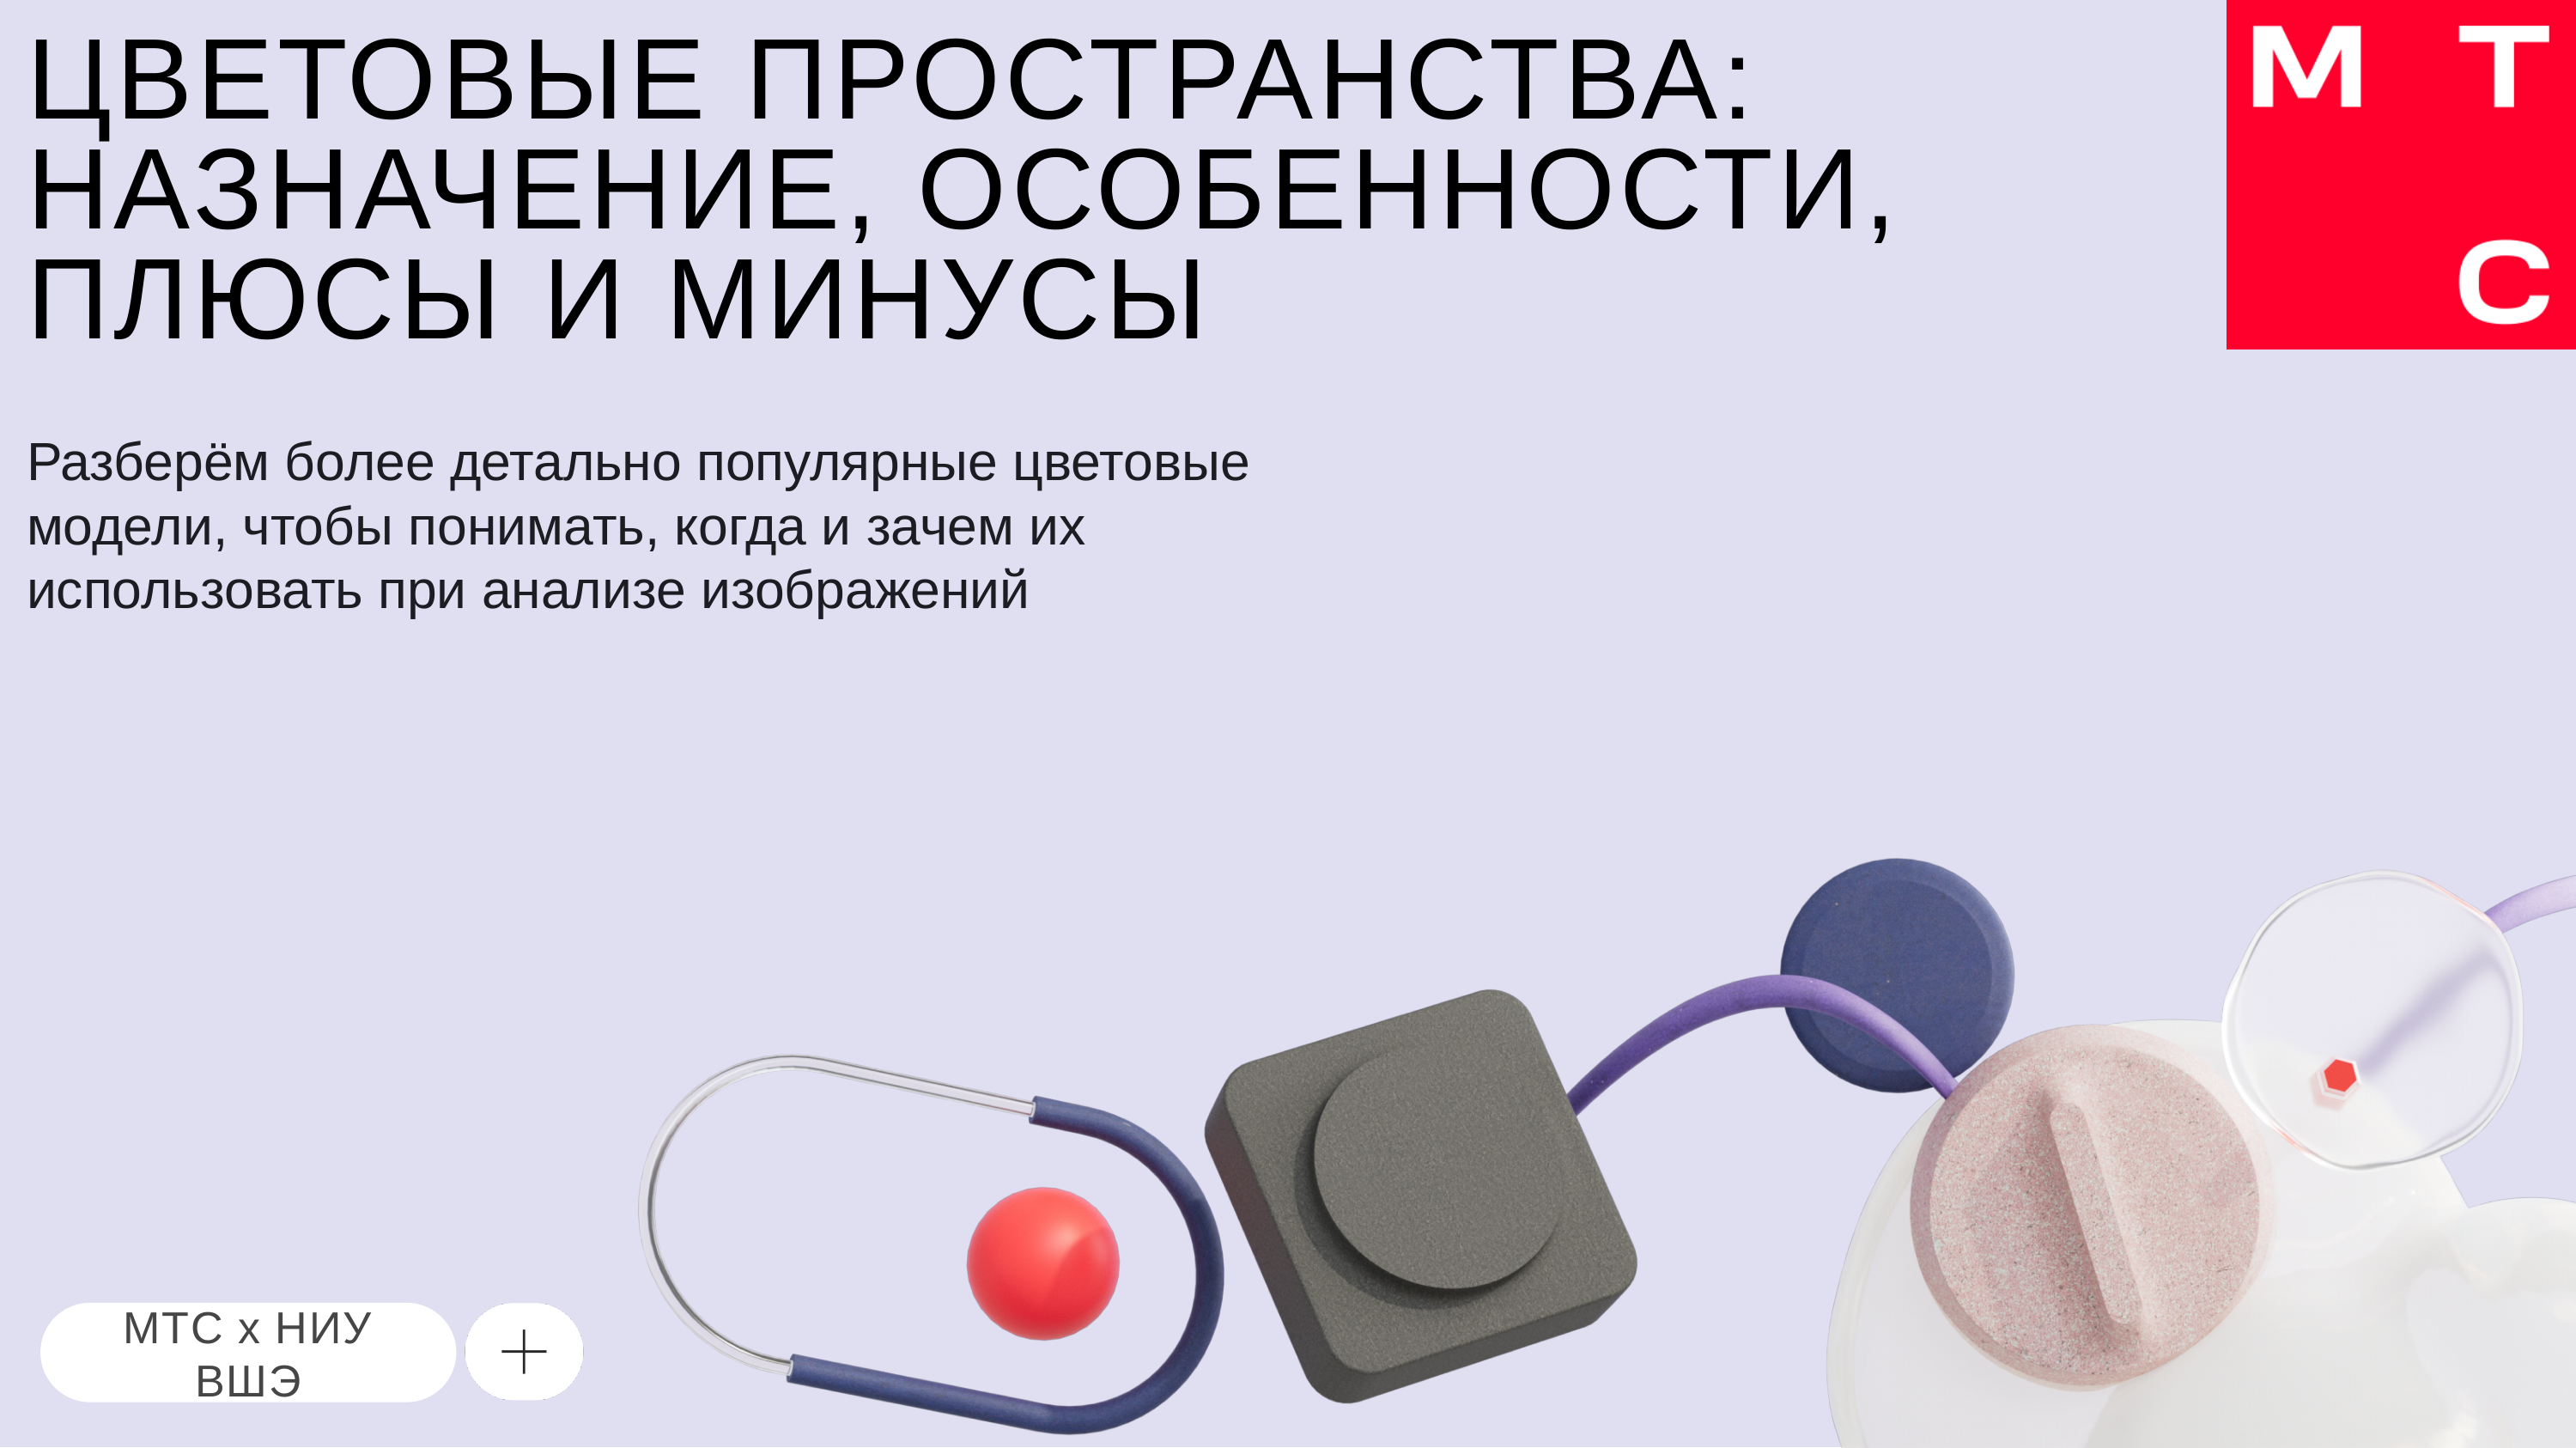

# ЦВЕТОВЫЕ ПРОСТРАНСТВА: НАЗНАЧЕНИЕ, ОСОБЕННОСТИ, ПЛЮСЫ И МИНУСЫ
Разберём более детально популярные цветовые модели, чтобы понимать, когда и зачем их использовать при анализе изображений